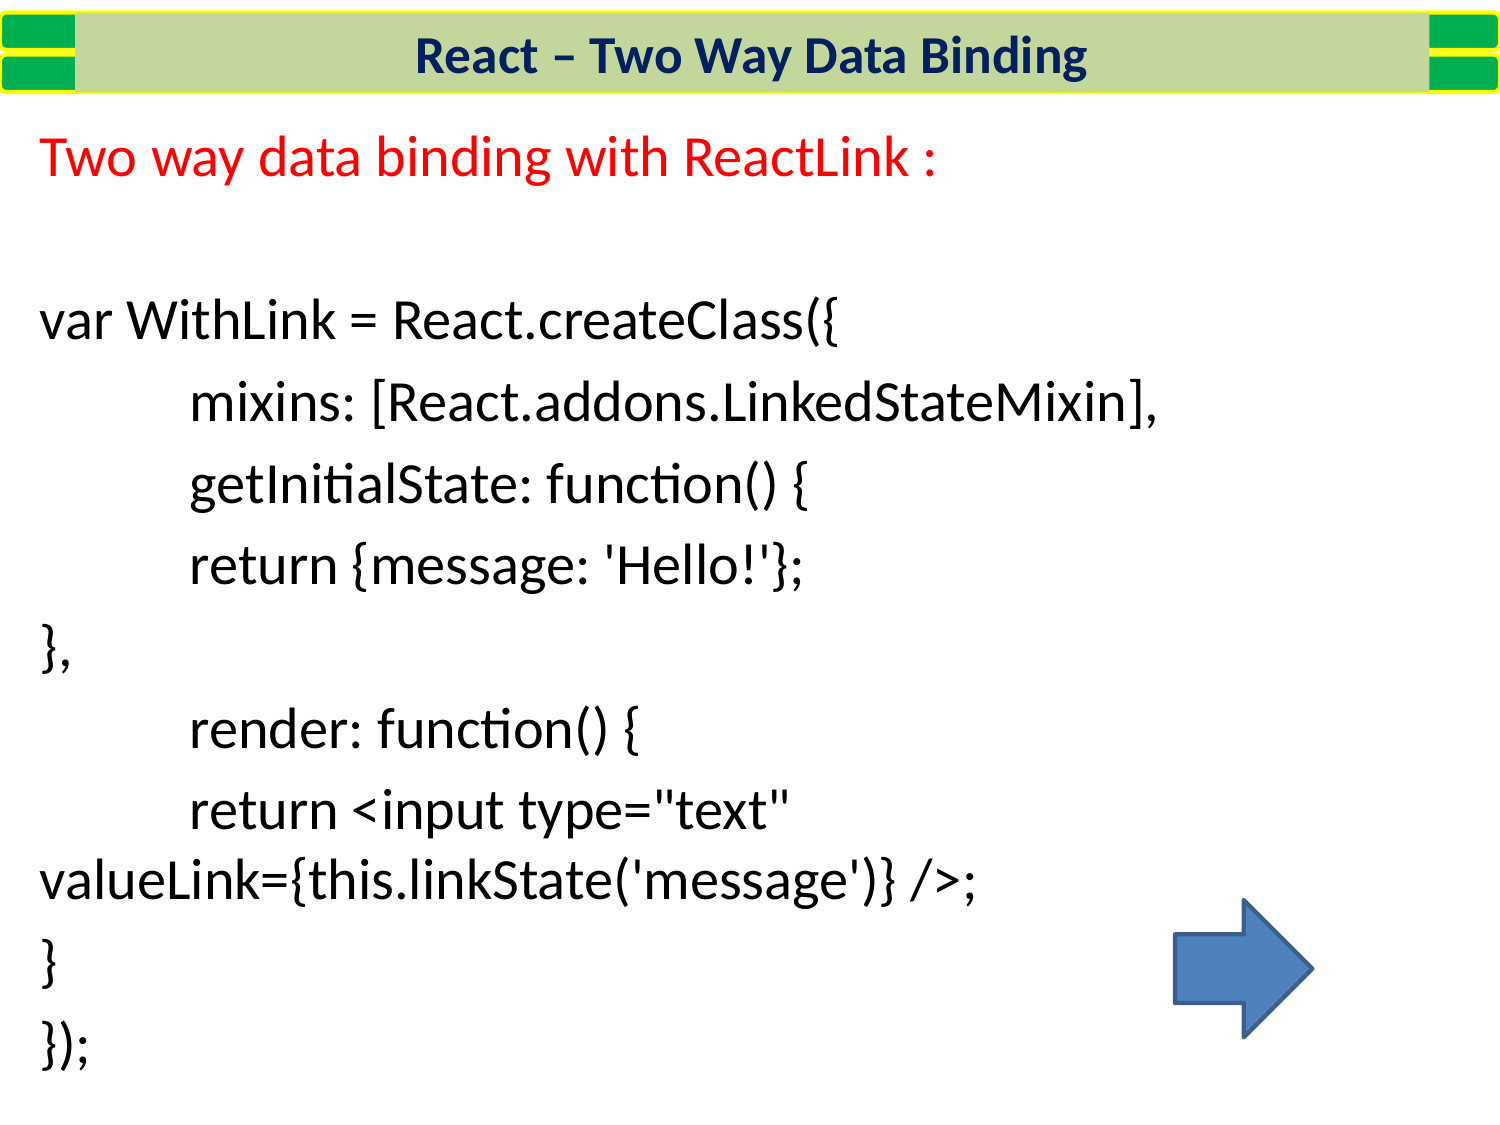

React – Two Way Data Binding

Two way data binding with ReactLink :

var WithLink = React.createClass({
  	mixins: [React.addons.LinkedStateMixin],
	getInitialState: function() {
 	return {message: 'Hello!'};
},
 	render: function() {
    	return <input type="text"     				valueLink={this.linkState('message')} />;
}
});